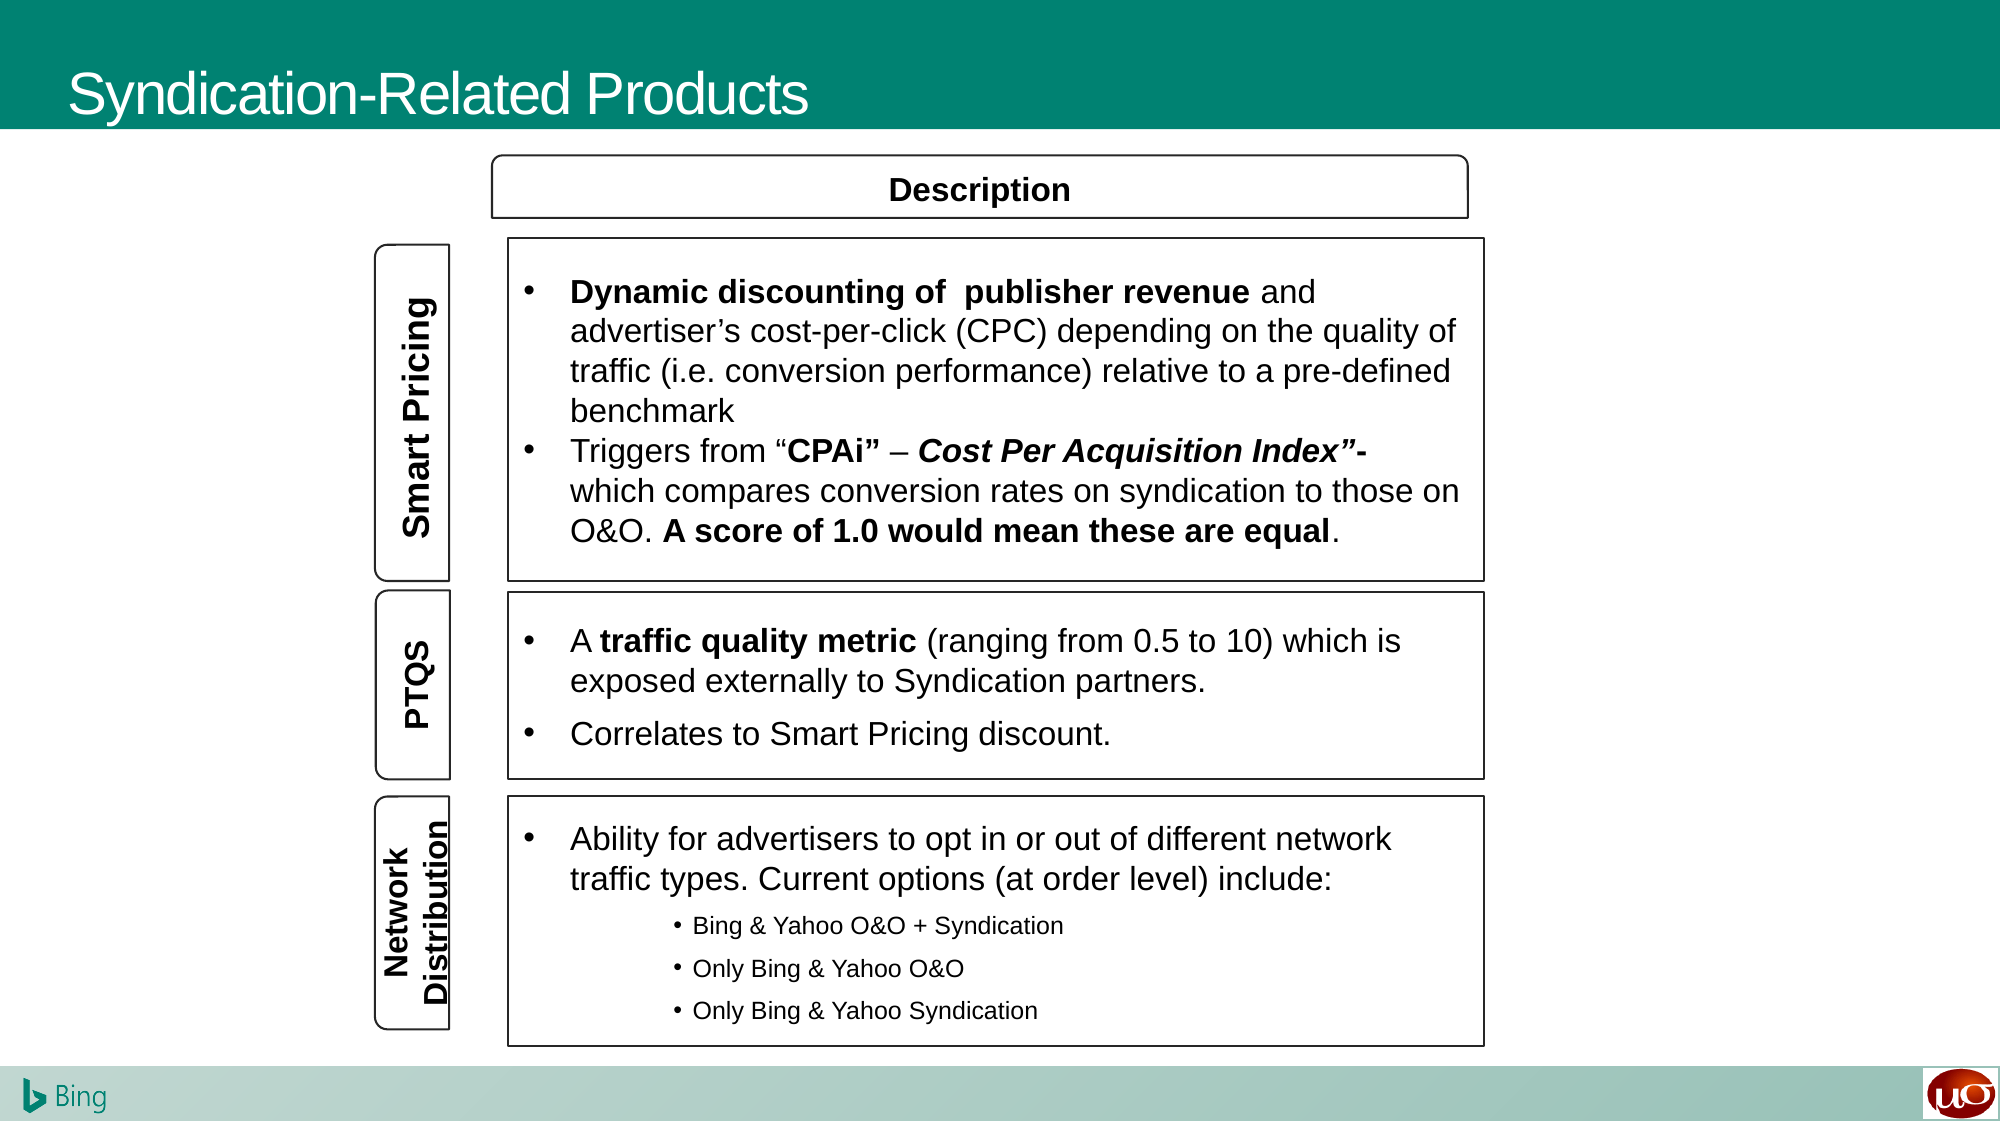

# Syndication-Related Products
Description
Dynamic discounting of  publisher revenue and advertiser’s cost-per-click (CPC) depending on the quality of traffic (i.e. conversion performance) relative to a pre-defined benchmark
Triggers from “CPAi” – Cost Per Acquisition Index”-  which compares conversion rates on syndication to those on O&O. A score of 1.0 would mean these are equal.
Smart Pricing
A traffic quality metric (ranging from 0.5 to 10) which is exposed externally to Syndication partners.
Correlates to Smart Pricing discount.
PTQS

Ability for advertisers to opt in or out of different network traffic types. Current options (at order level) include:
Bing & Yahoo O&O + Syndication
Only Bing & Yahoo O&O
Only Bing & Yahoo Syndication

Network Distribution